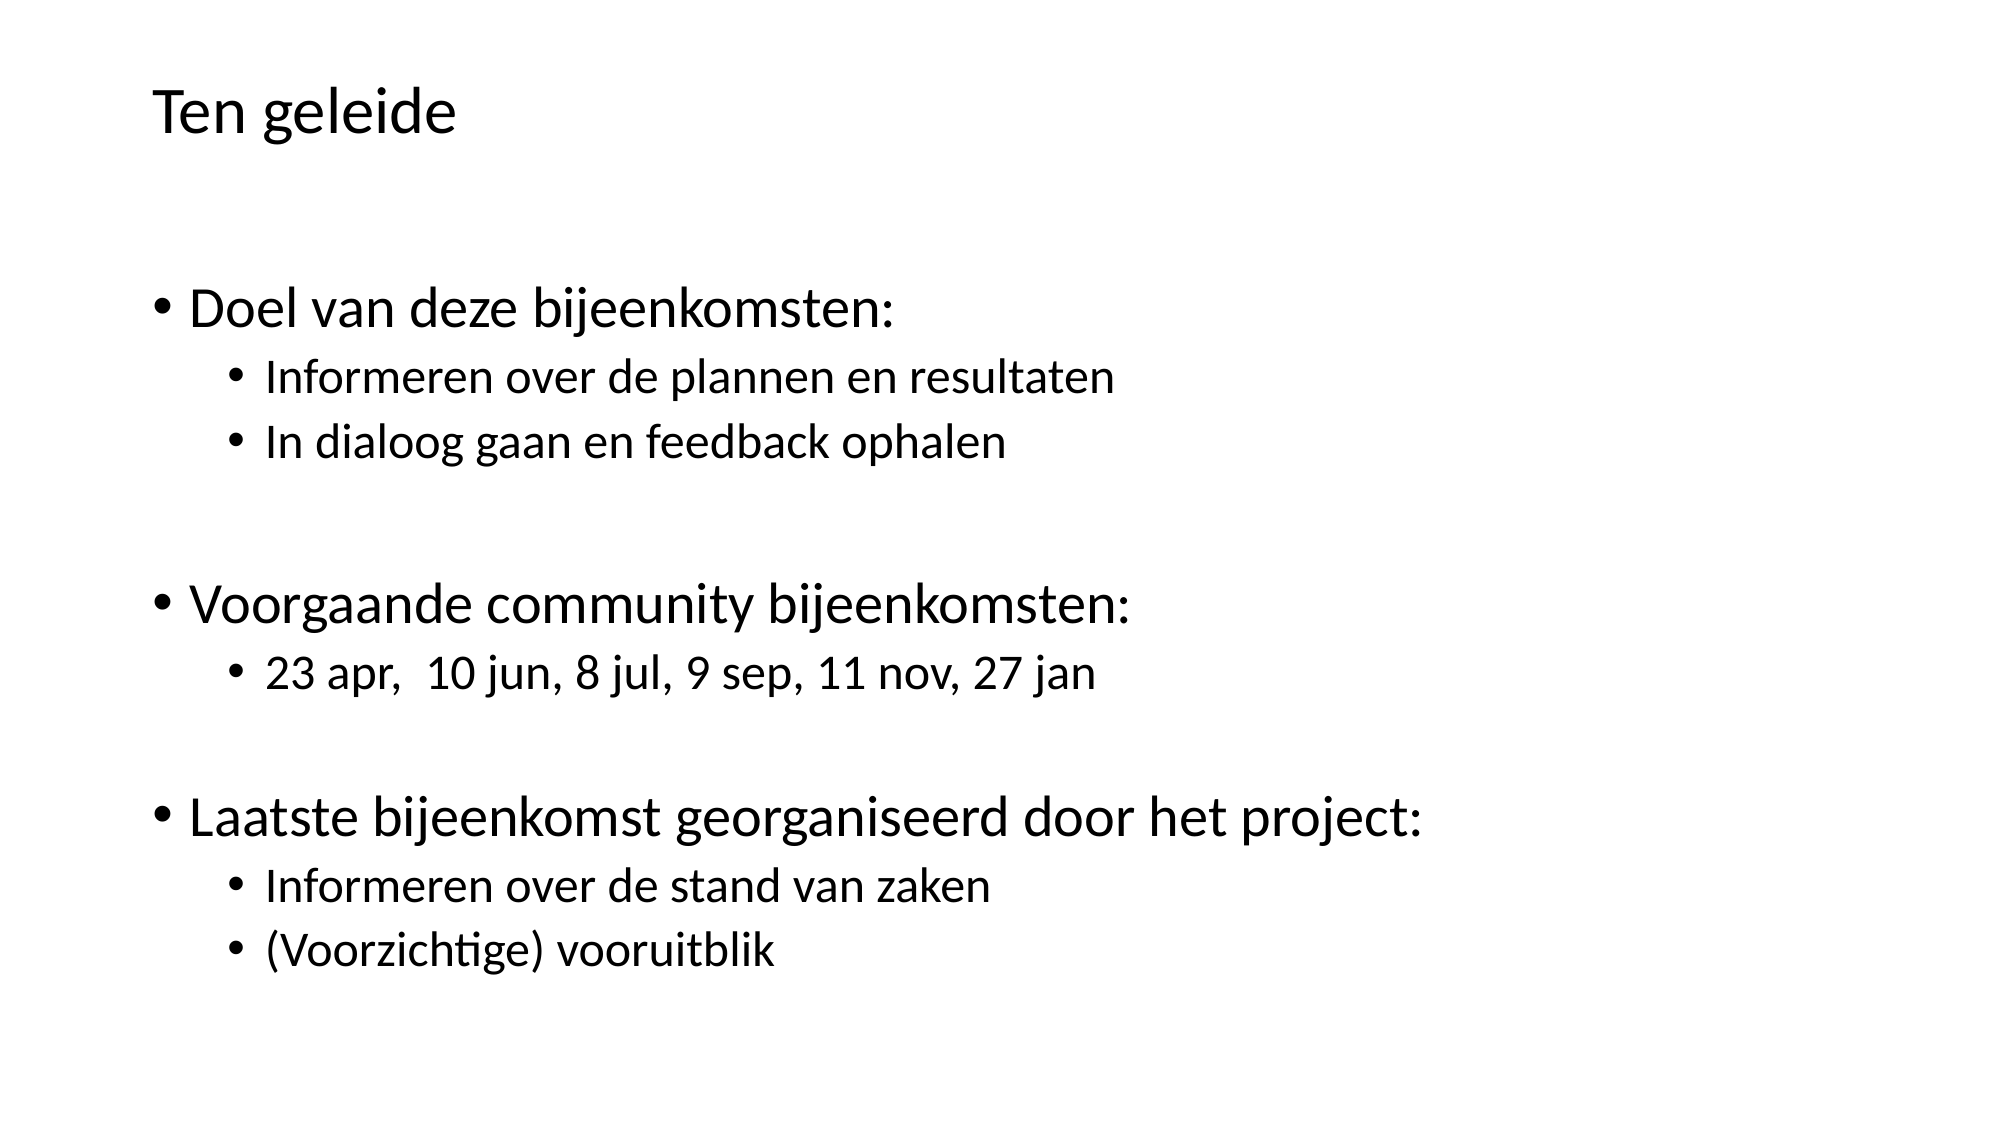

# Ten geleide

Doel van deze bijeenkomsten:
Informeren over de plannen en resultaten
In dialoog gaan en feedback ophalen

Voorgaande community bijeenkomsten:
23 apr,  10 jun, 8 jul, 9 sep, 11 nov, 27 jan

Laatste bijeenkomst georganiseerd door het project:
Informeren over de stand van zaken
(Voorzichtige) vooruitblik